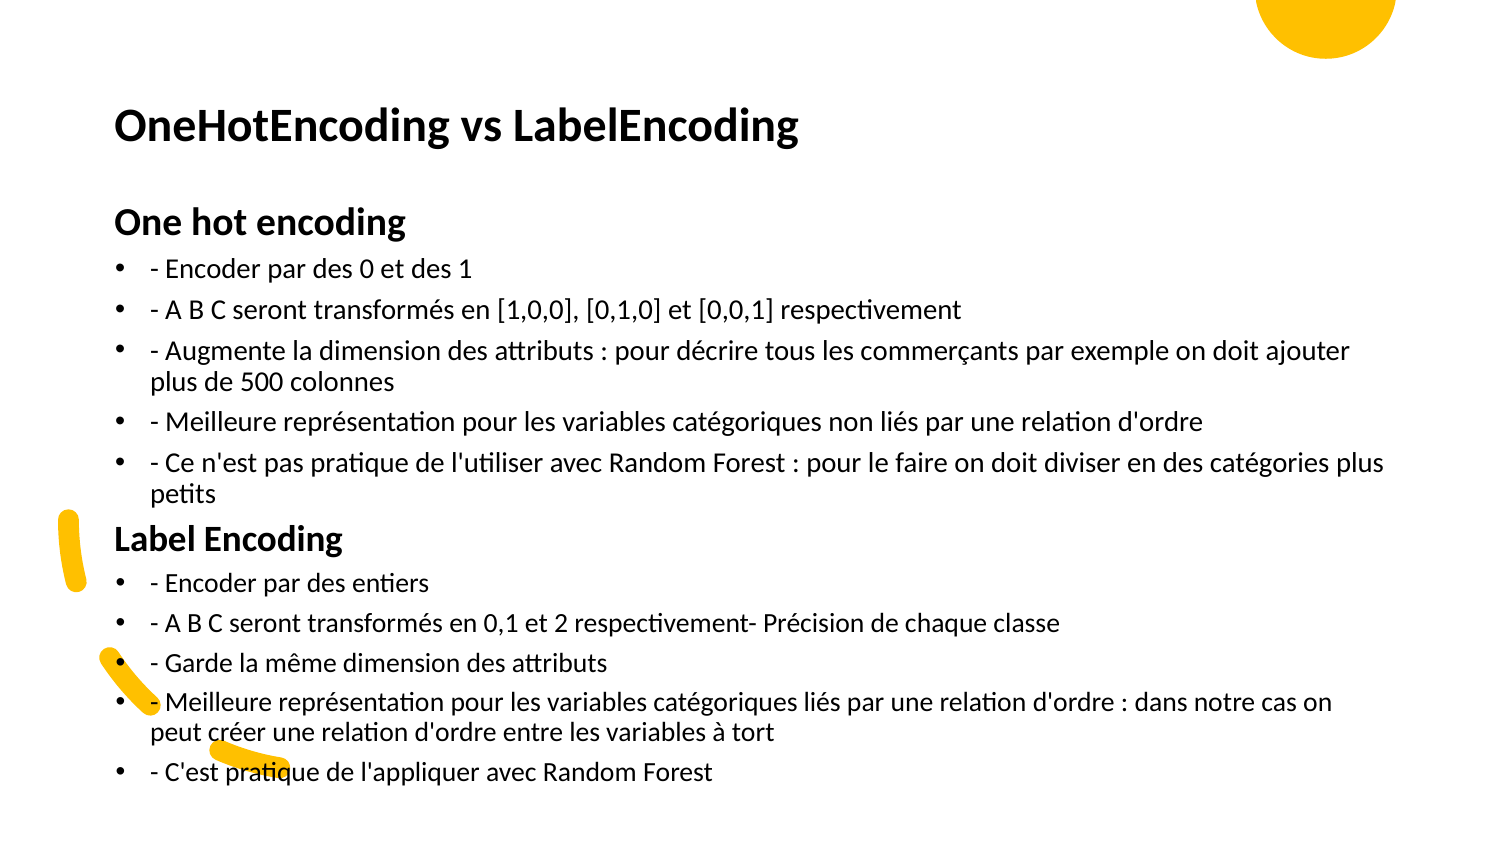

# OneHotEncoding vs LabelEncoding
One hot encoding
- Encoder par des 0 et des 1
- A B C seront transformés en [1,0,0], [0,1,0] et [0,0,1] respectivement
- Augmente la dimension des attributs : pour décrire tous les commerçants par exemple on doit ajouter plus de 500 colonnes
- Meilleure représentation pour les variables catégoriques non liés par une relation d'ordre
- Ce n'est pas pratique de l'utiliser avec Random Forest : pour le faire on doit diviser en des catégories plus petits
Label Encoding
- Encoder par des entiers
- A B C seront transformés en 0,1 et 2 respectivement- Précision de chaque classe
- Garde la même dimension des attributs
- Meilleure représentation pour les variables catégoriques liés par une relation d'ordre : dans notre cas on peut créer une relation d'ordre entre les variables à tort
- C'est pratique de l'appliquer avec Random Forest